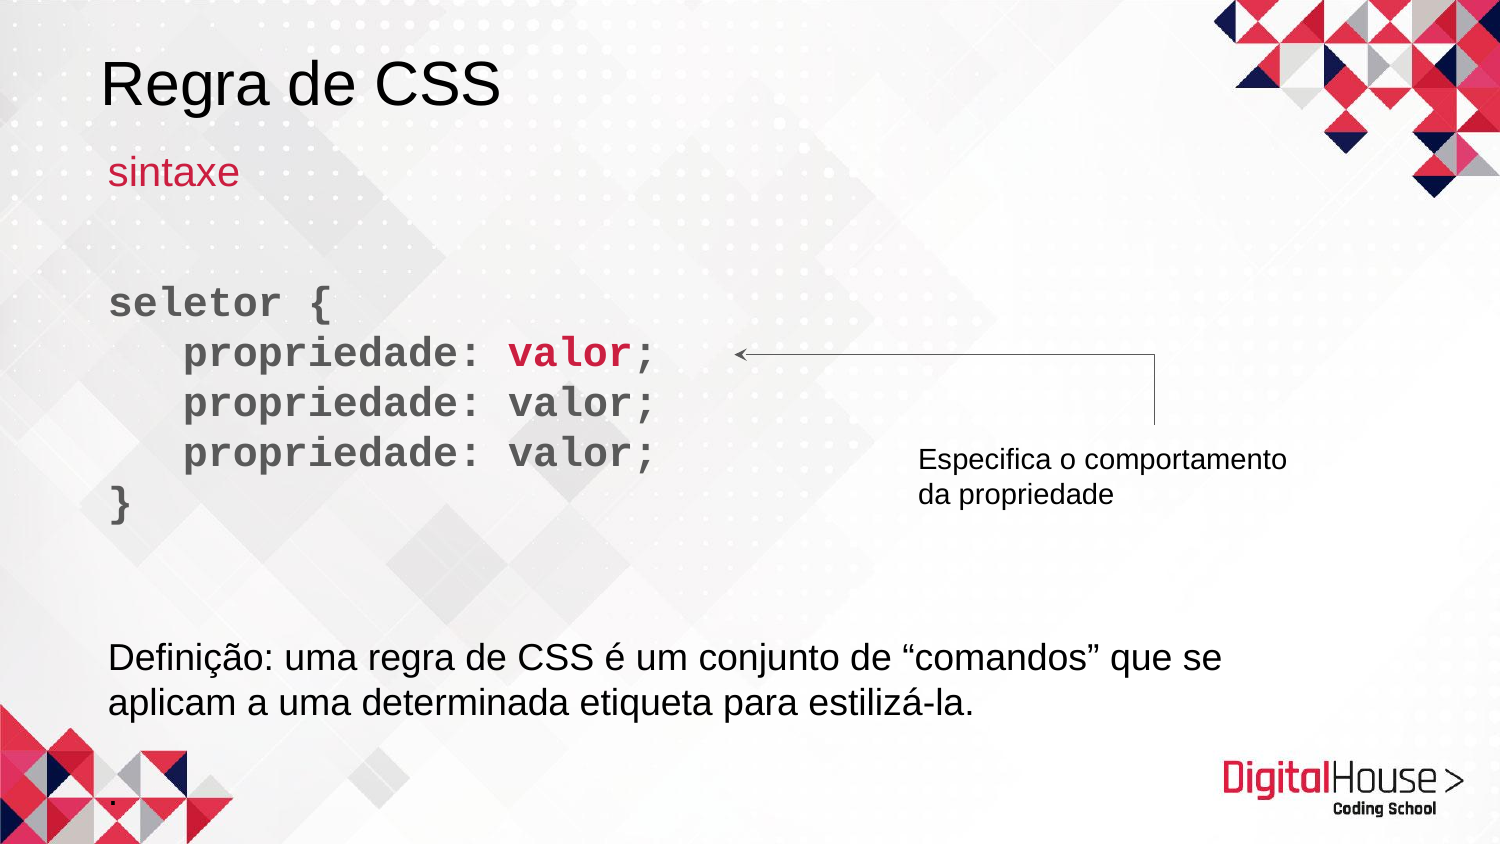

# Regra de CSS
sintaxe
seletor {
propriedade: valor;
propriedade: valor;
propriedade: valor;
}

Especifica o comportamento
da propriedade

Definição: uma regra de CSS é um conjunto de “comandos” que se aplicam a uma determinada etiqueta para estilizá-la.

.